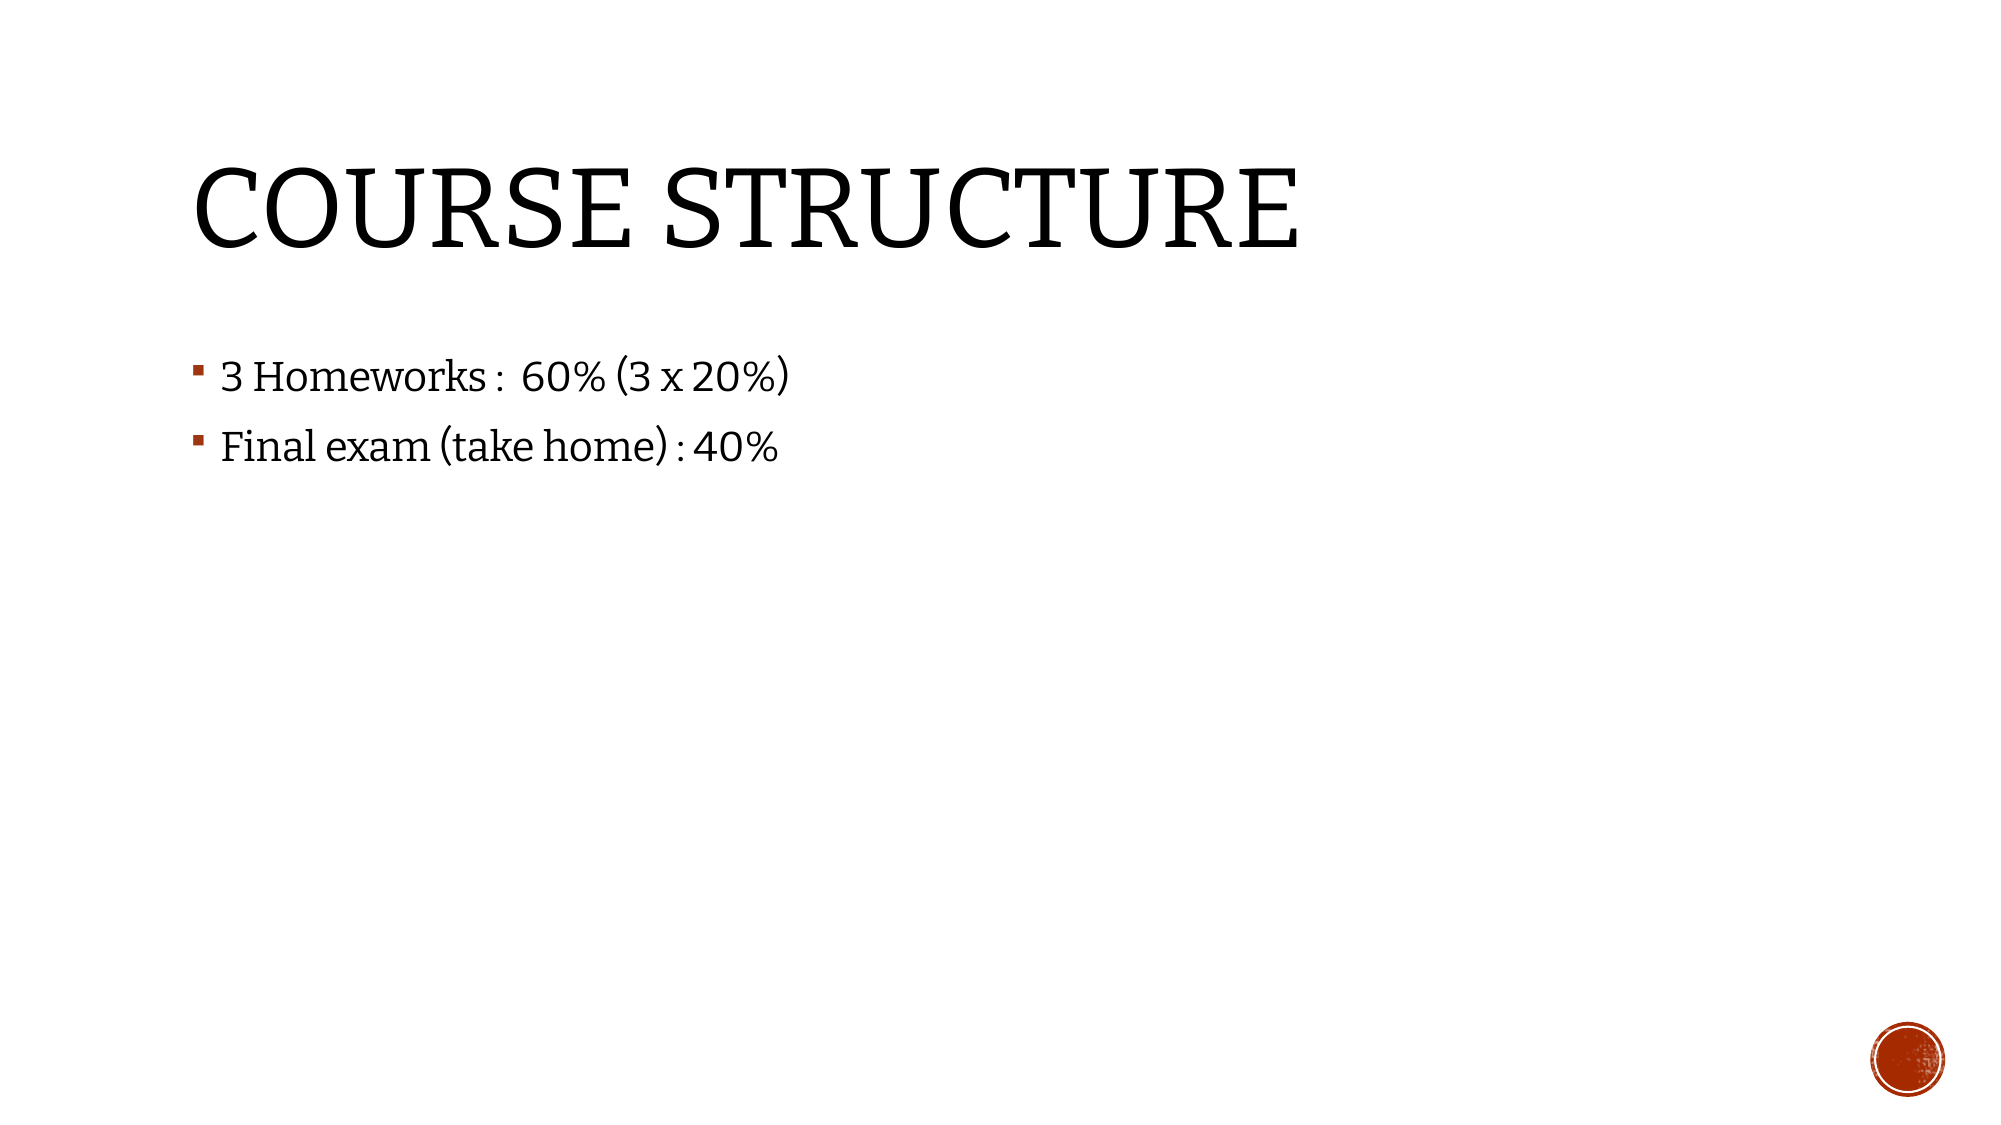

# Course structure
3 Homeworks :  60% (3 x 20%)
Final exam (take home) : 40%